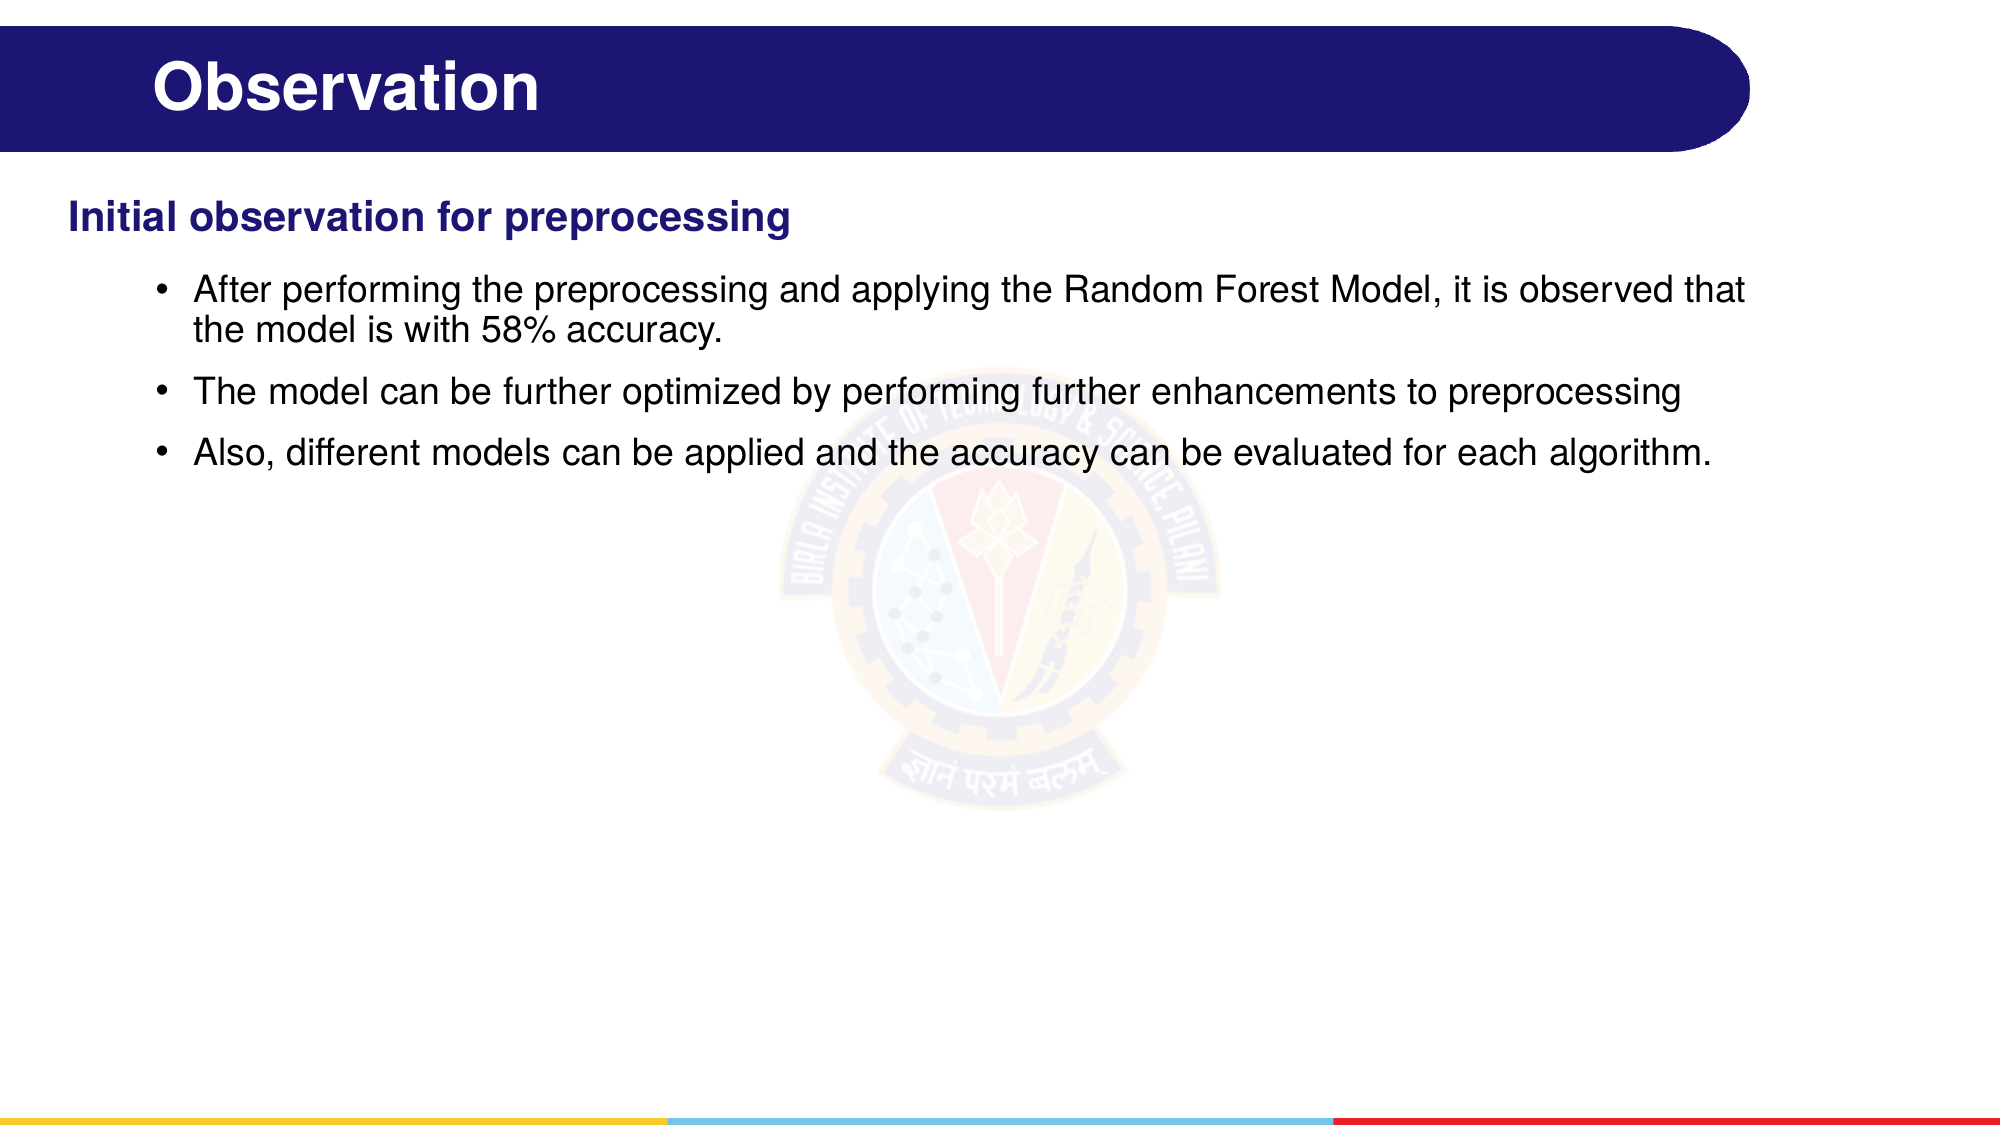

# Observation
Initial observation for preprocessing
After performing the preprocessing and applying the Random Forest Model, it is observed that the model is with 58% accuracy.
The model can be further optimized by performing further enhancements to preprocessing
Also, different models can be applied and the accuracy can be evaluated for each algorithm.